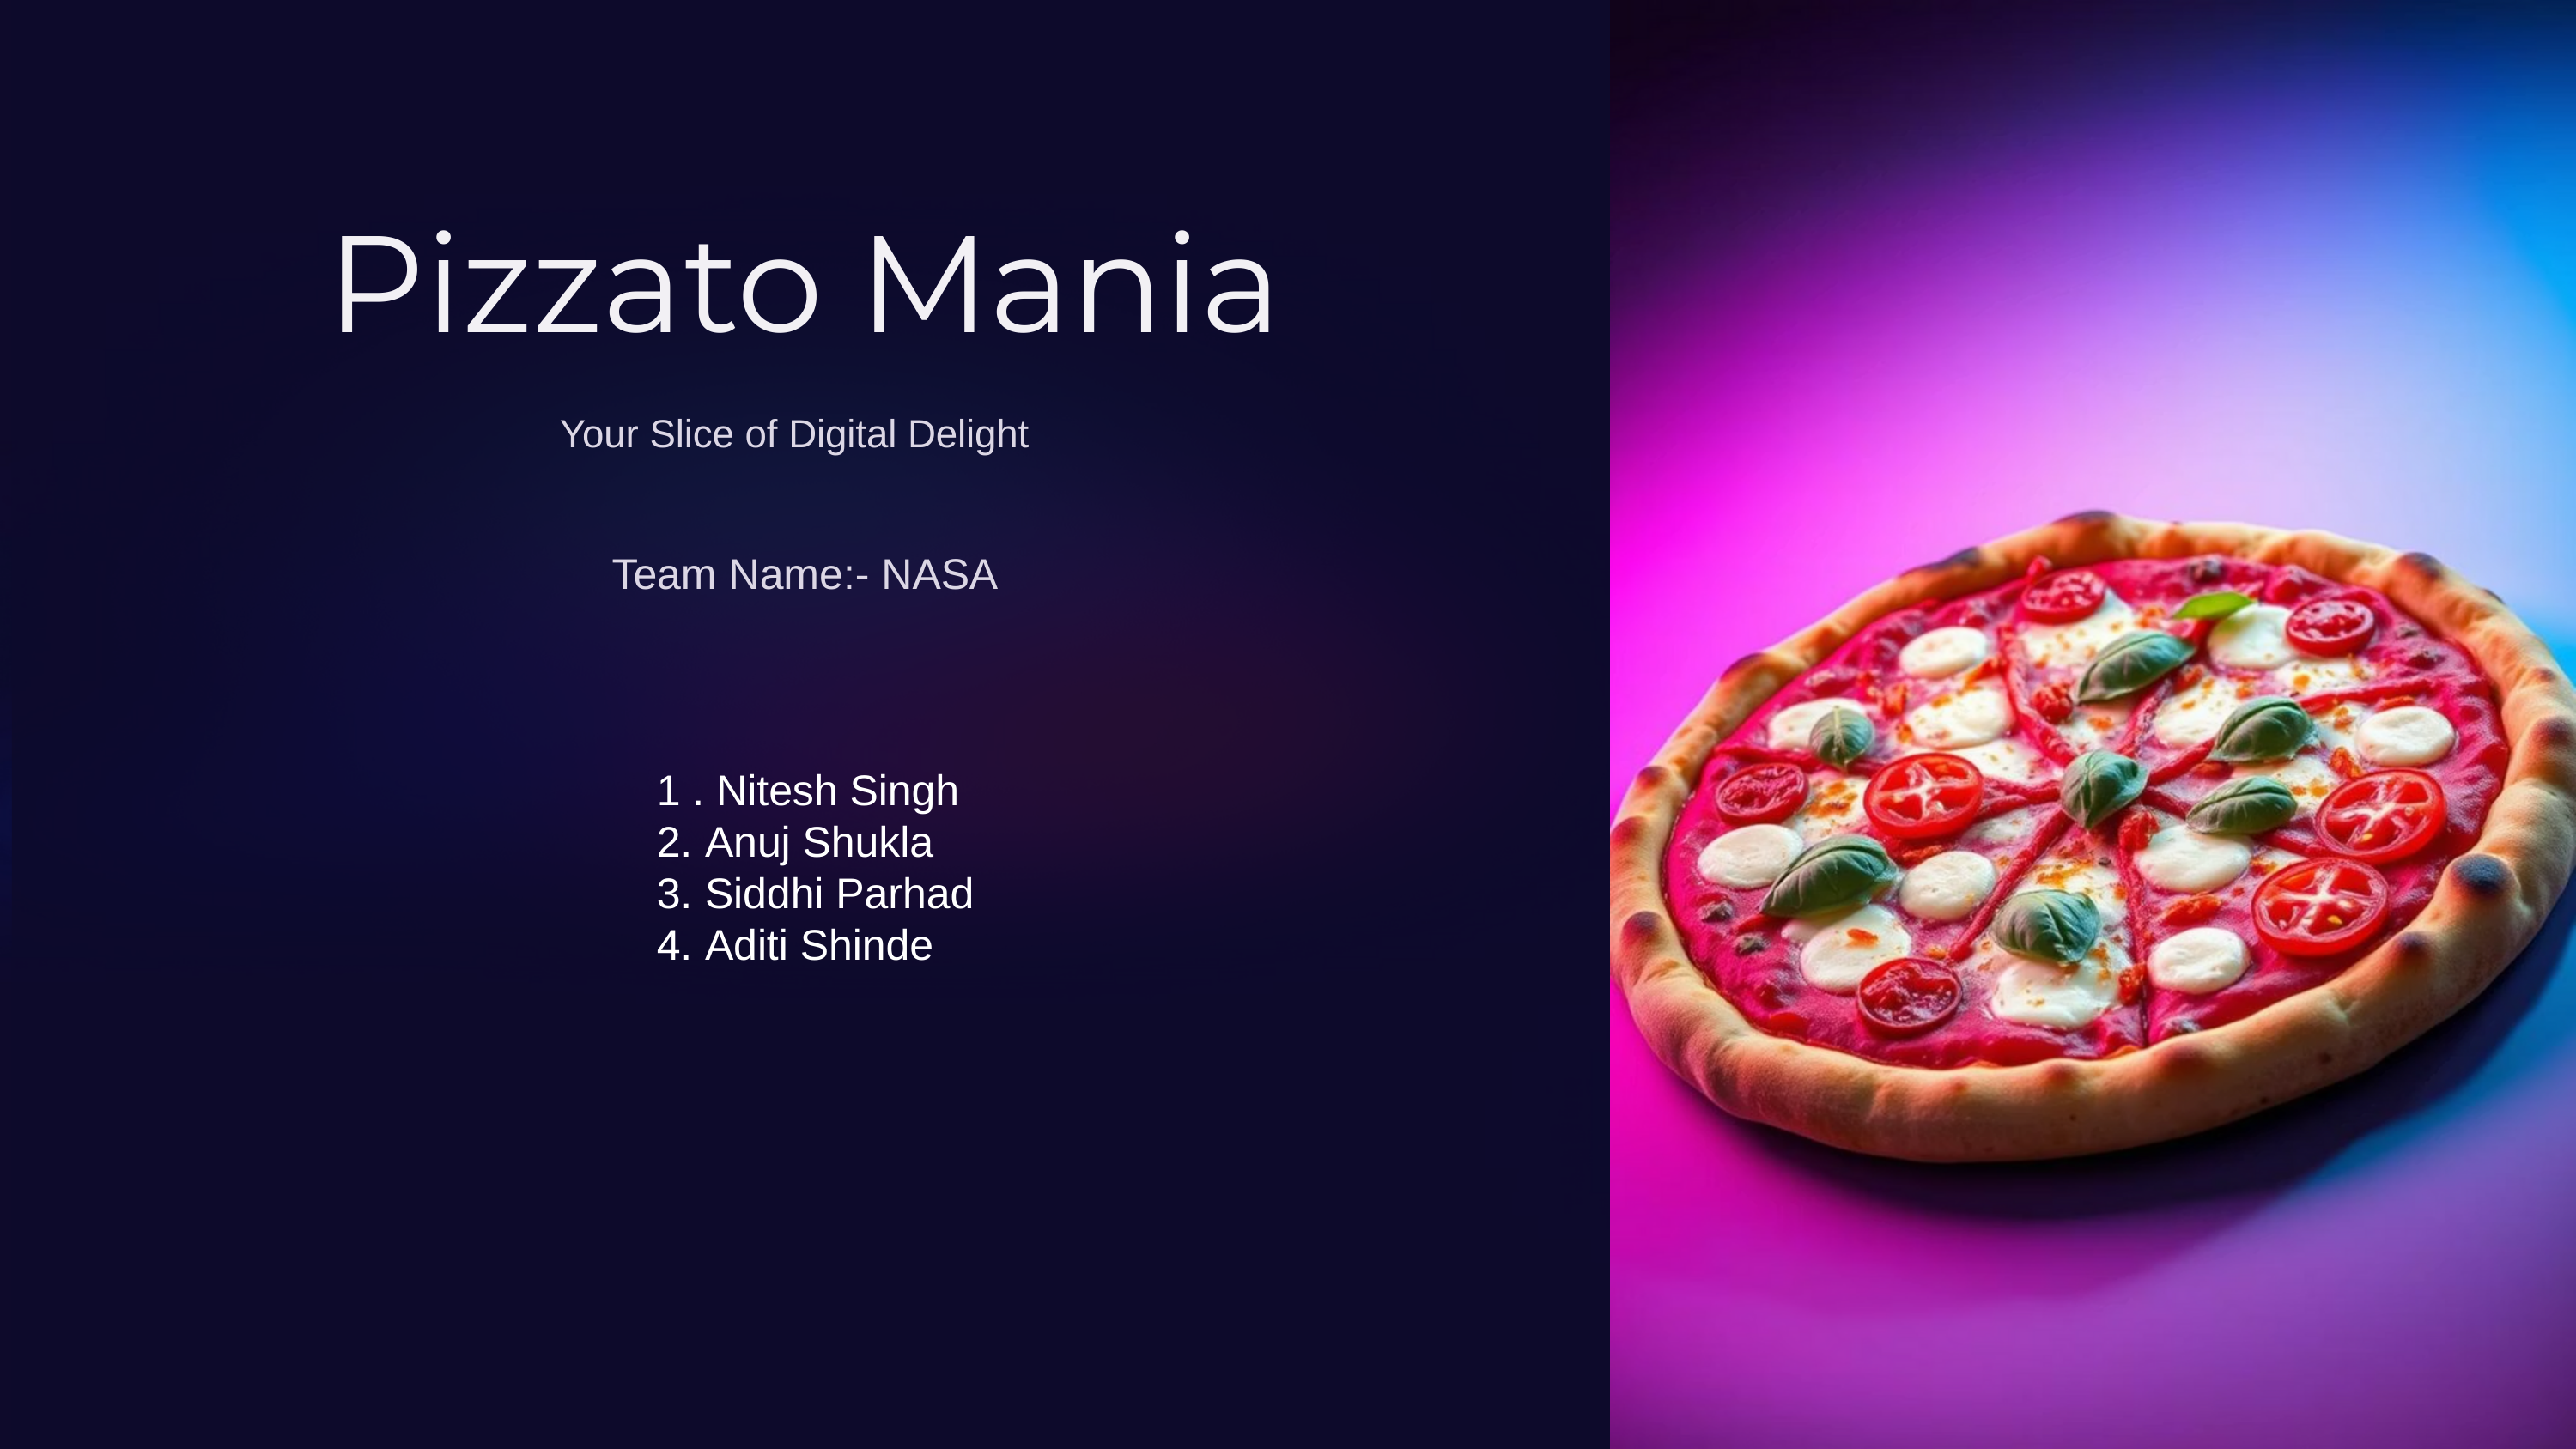

Pizzato Mania
Your Slice of Digital Delight
Team Name:- NASA

1 . Nitesh Singh
Anuj Shukla
Siddhi Parhad
Aditi Shinde